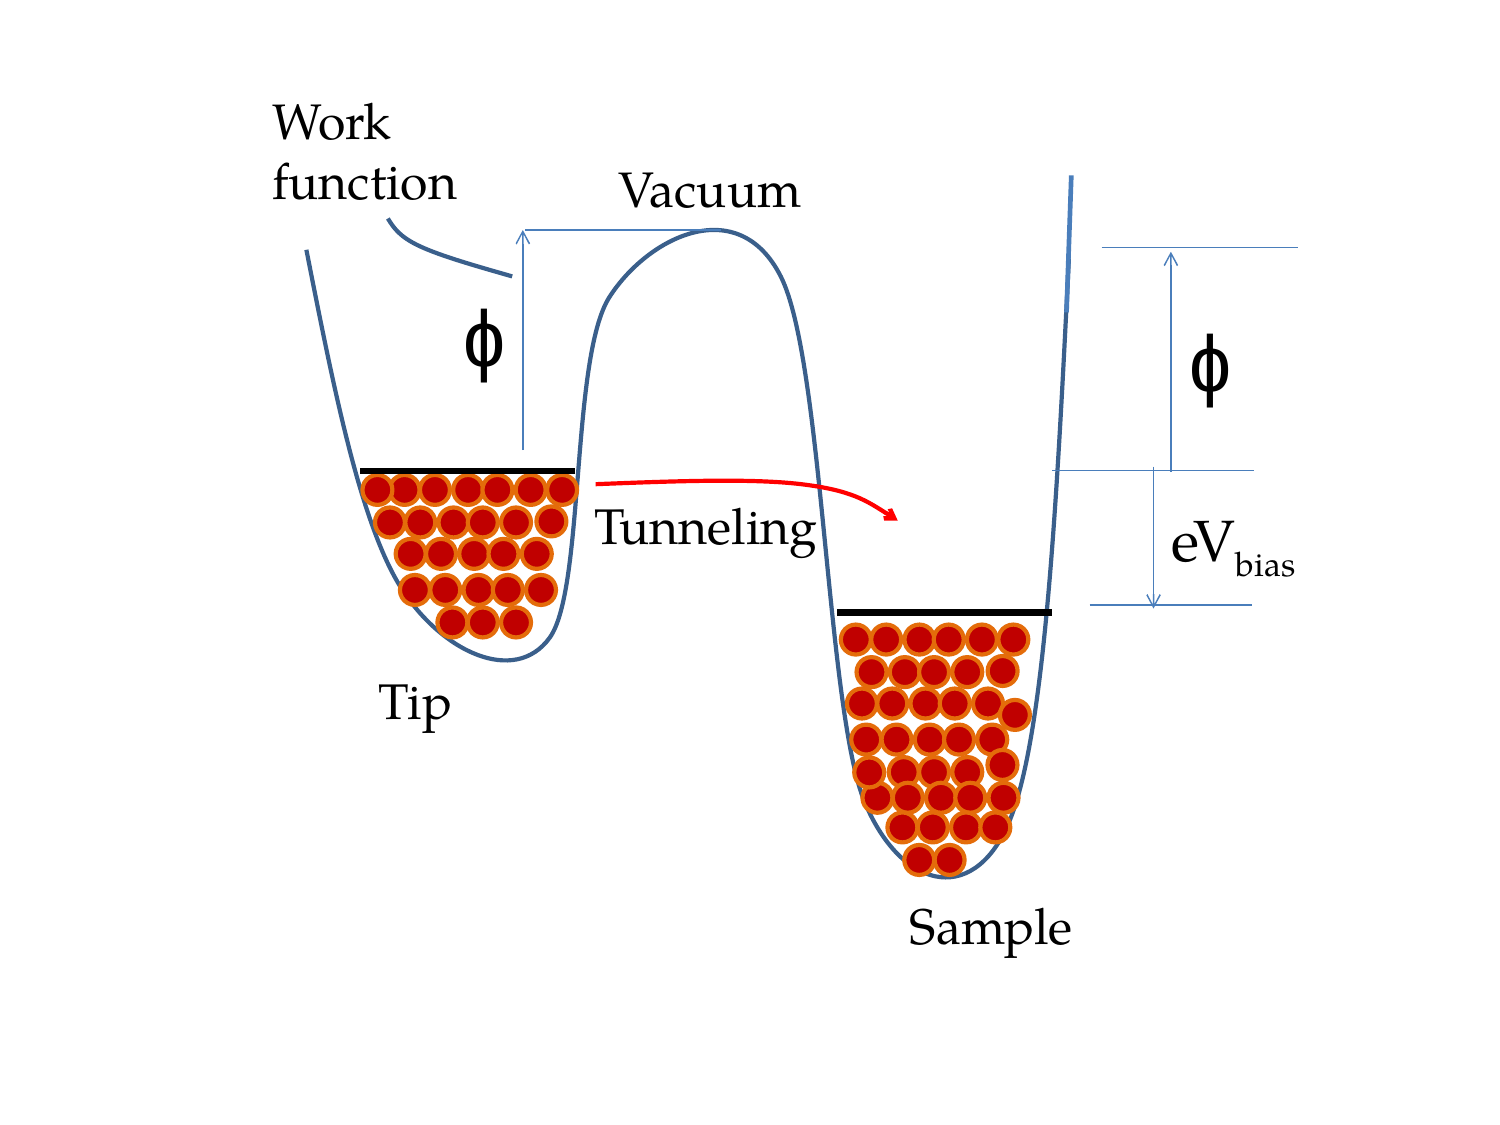

Work function
Vacuum

ᶲ
ᶲ

Tunneling
eVbias

Tip

Sample